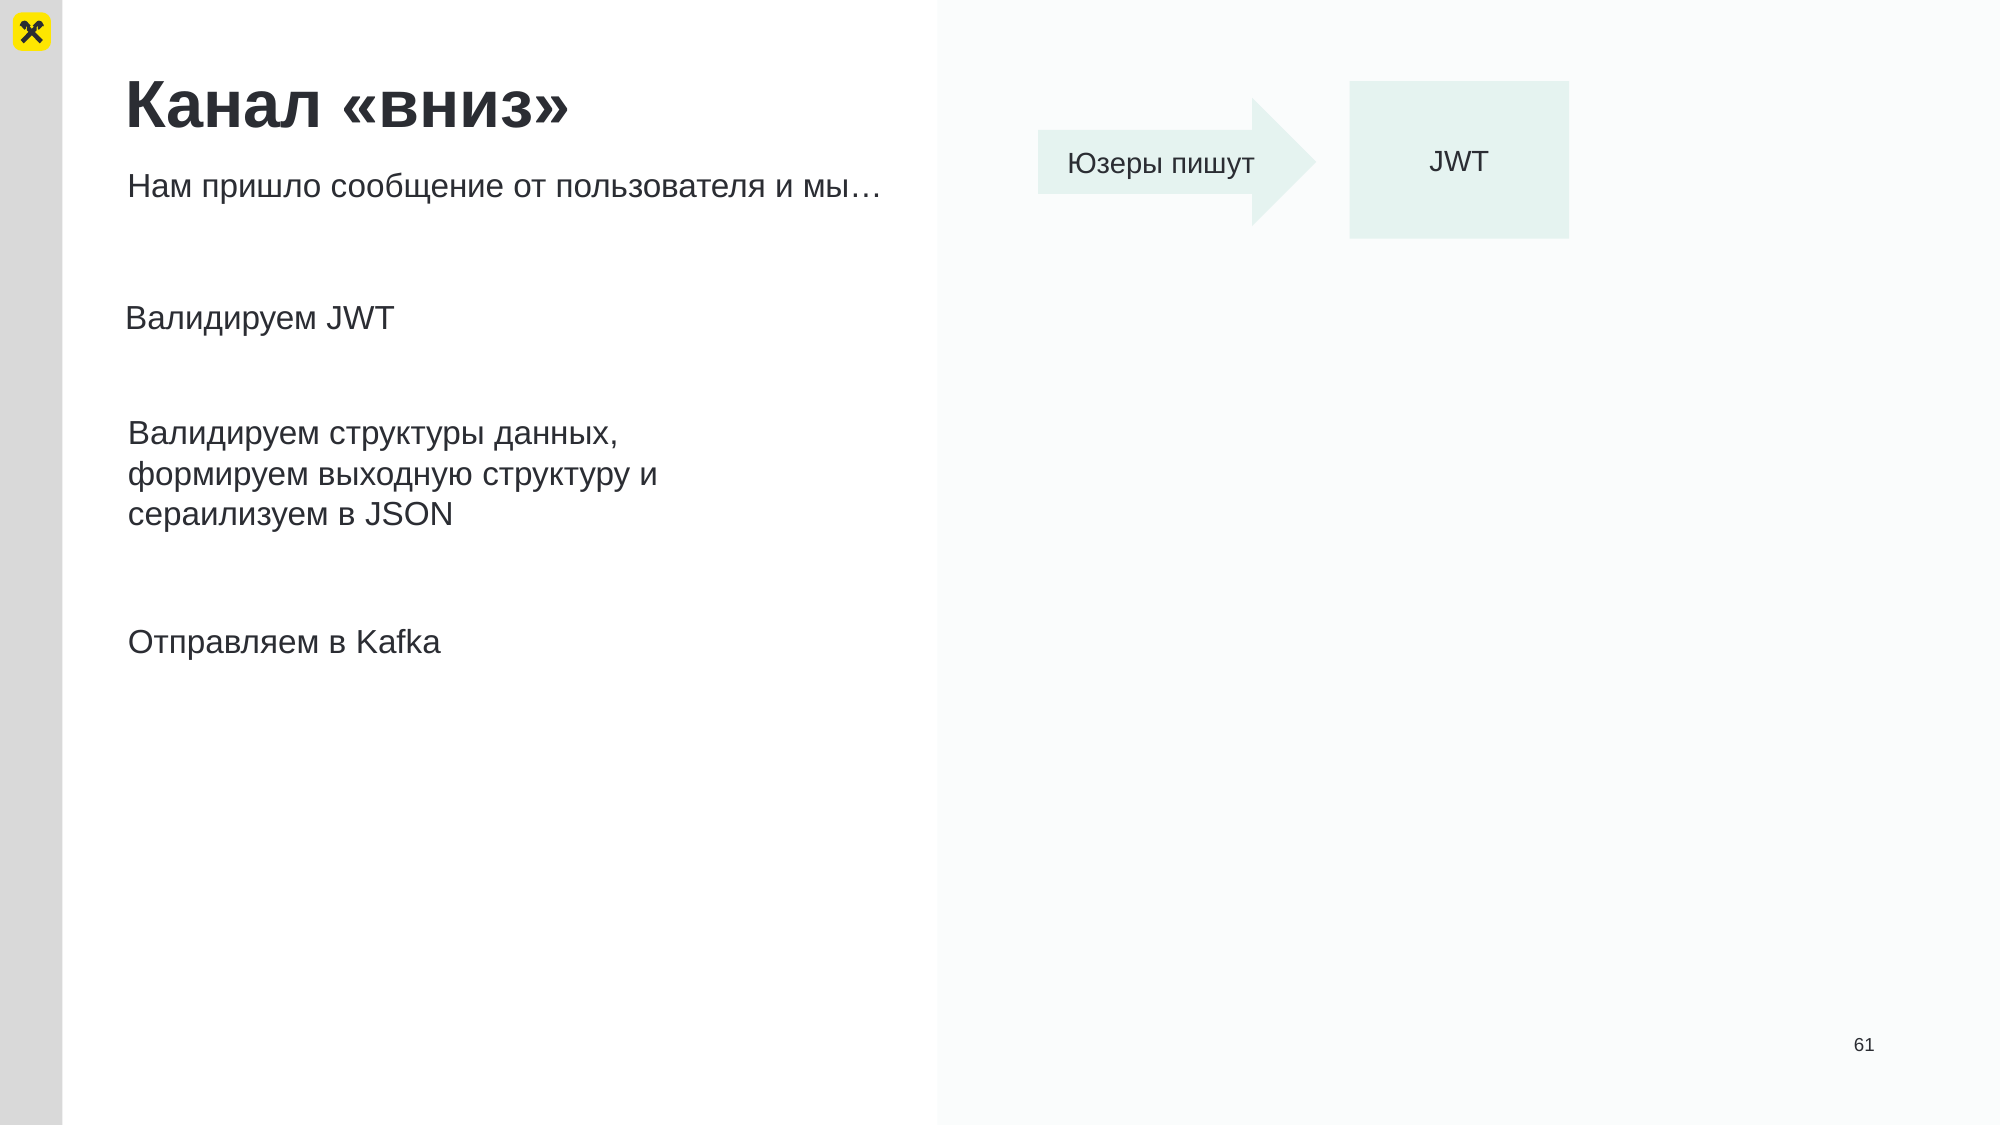

# Канал «вниз»
JWT
Юзеры пишут
Нам пришло сообщение от пользователя и мы…
Валидируем JWT
Валидируем структуры данных, формируем выходную структуру и сераилизуем в JSON
Отправляем в Kafka
61